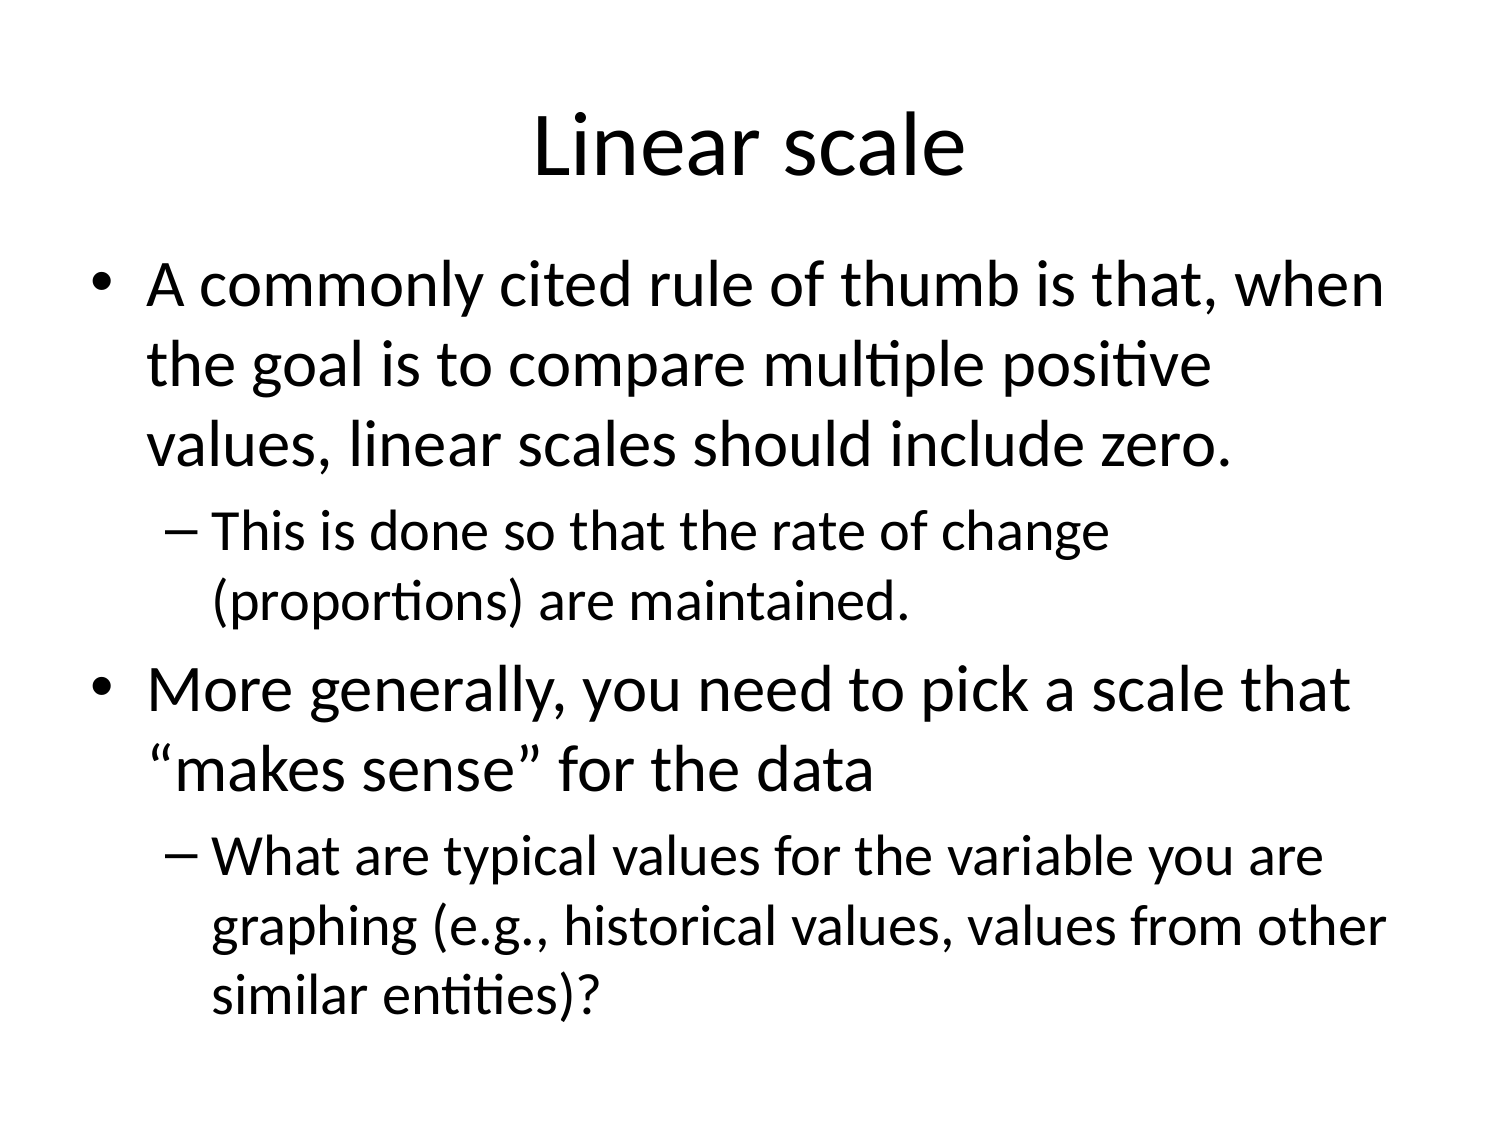

# Linear scale
A commonly cited rule of thumb is that, when the goal is to compare multiple positive values, linear scales should include zero.
This is done so that the rate of change (proportions) are maintained.
More generally, you need to pick a scale that “makes sense” for the data
What are typical values for the variable you are graphing (e.g., historical values, values from other similar entities)?